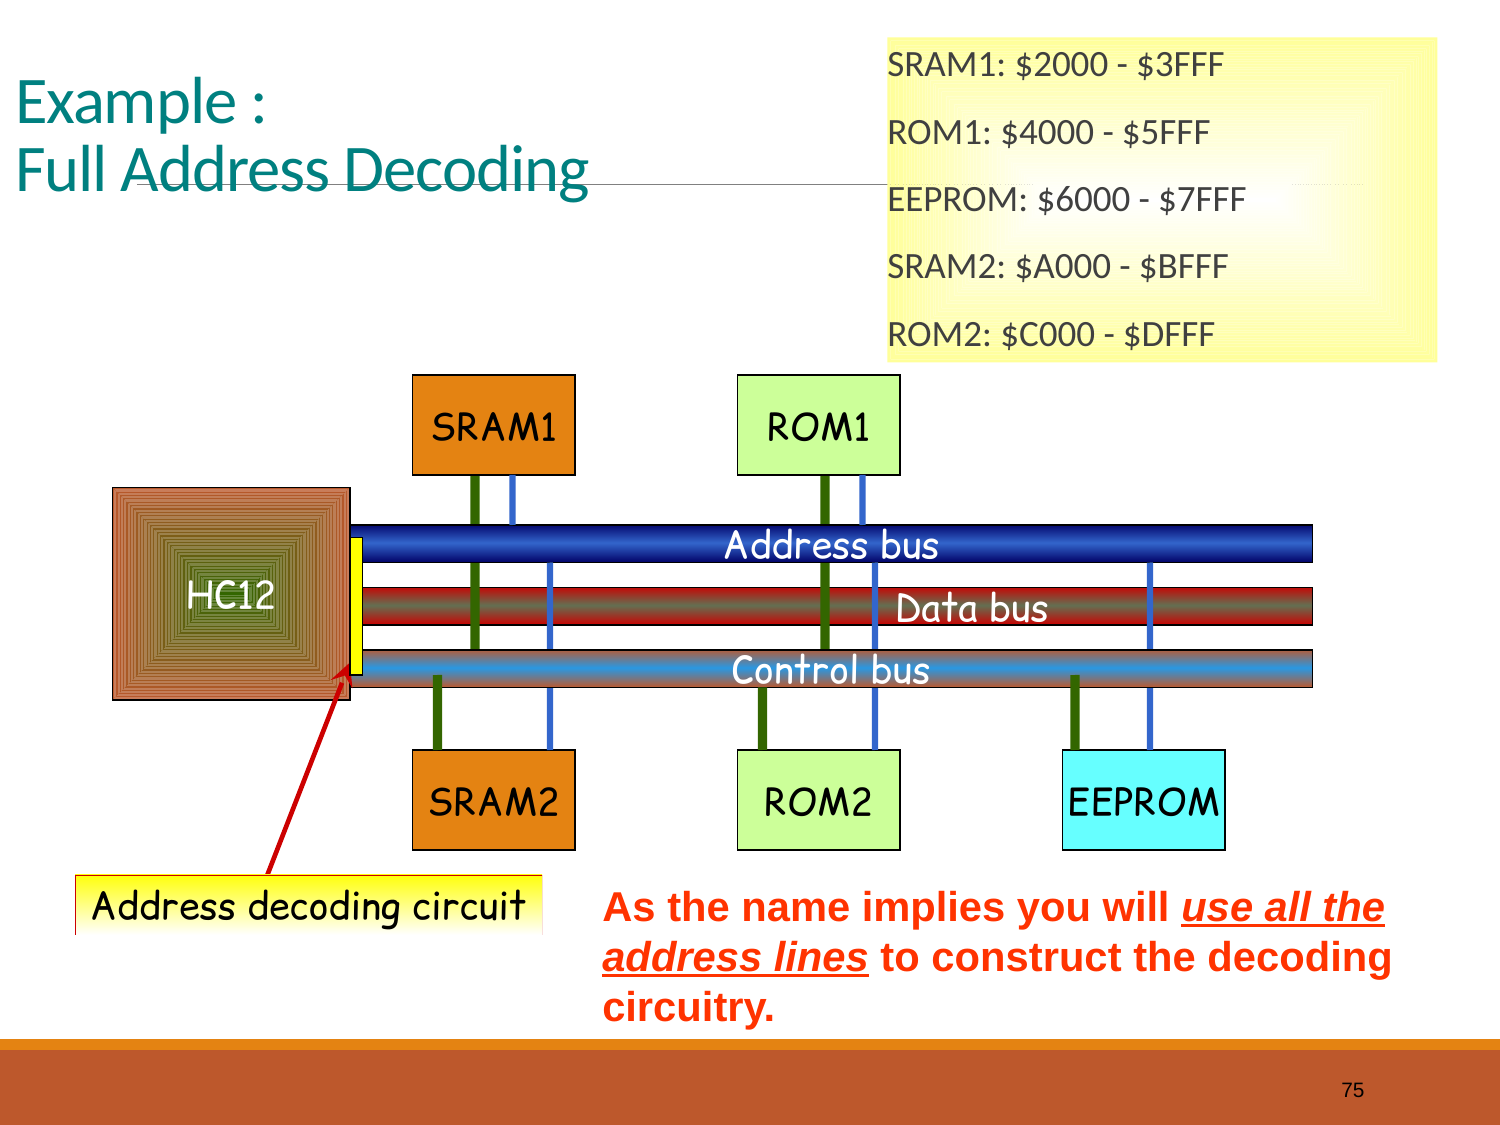

# Example : Full Address Decoding
SRAM1: $2000 - $3FFF
ROM1: $4000 - $5FFF
EEPROM: $6000 - $7FFF
SRAM2: $A000 - $BFFF
ROM2: $C000 - $DFFF
SRAM1
ROM1

HC12
Address bus

                         Data bus
Control bus

SRAM2
ROM2
EEPROM
As the name implies you will use all the address lines to construct the decoding circuitry.
Address decoding circuit
75